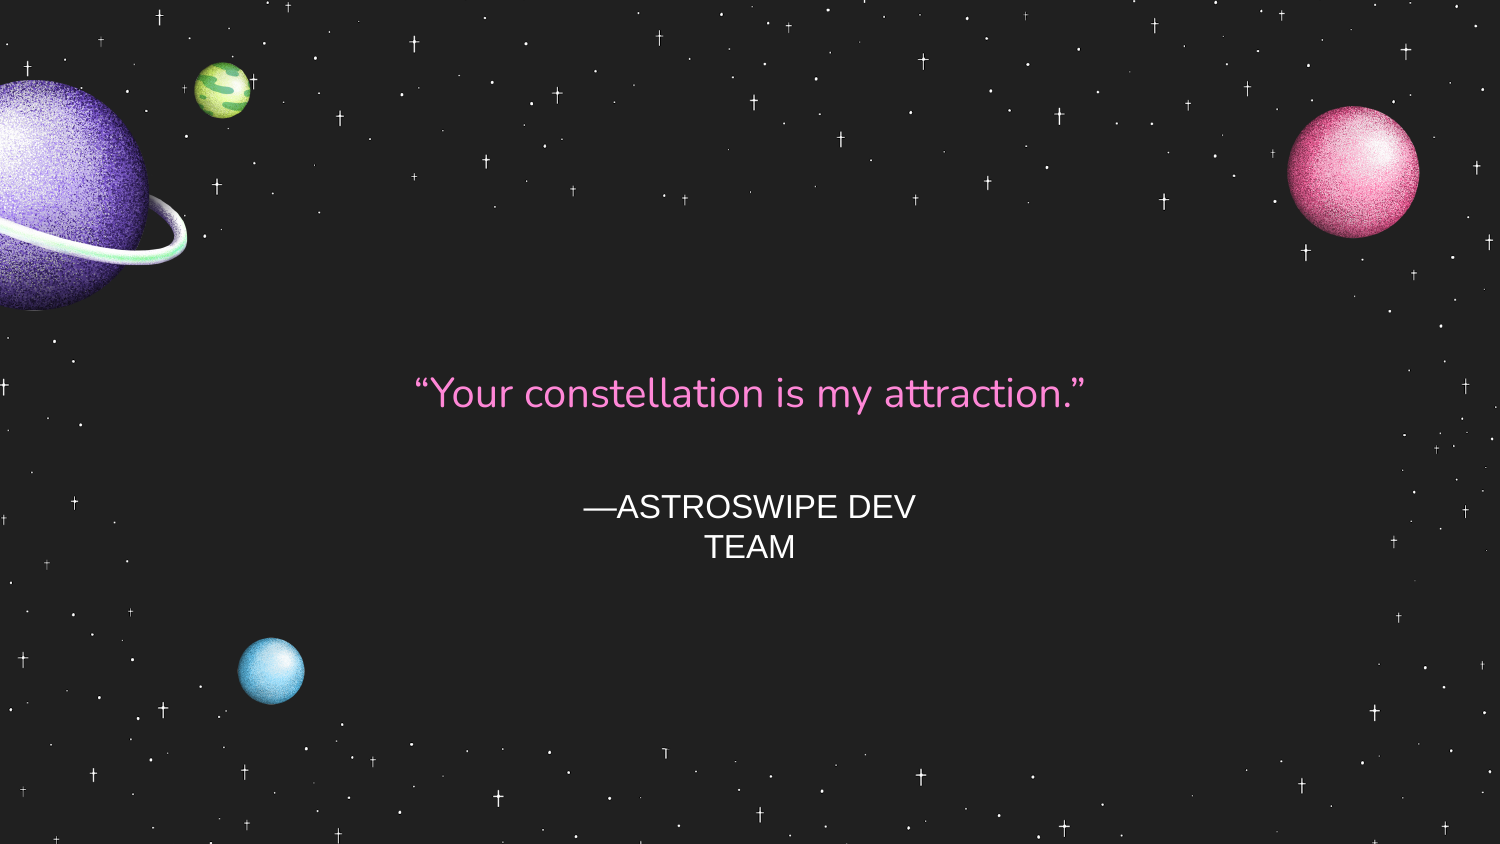

“Your constellation is my attraction.”
# —ASTROSWIPE DEV TEAM